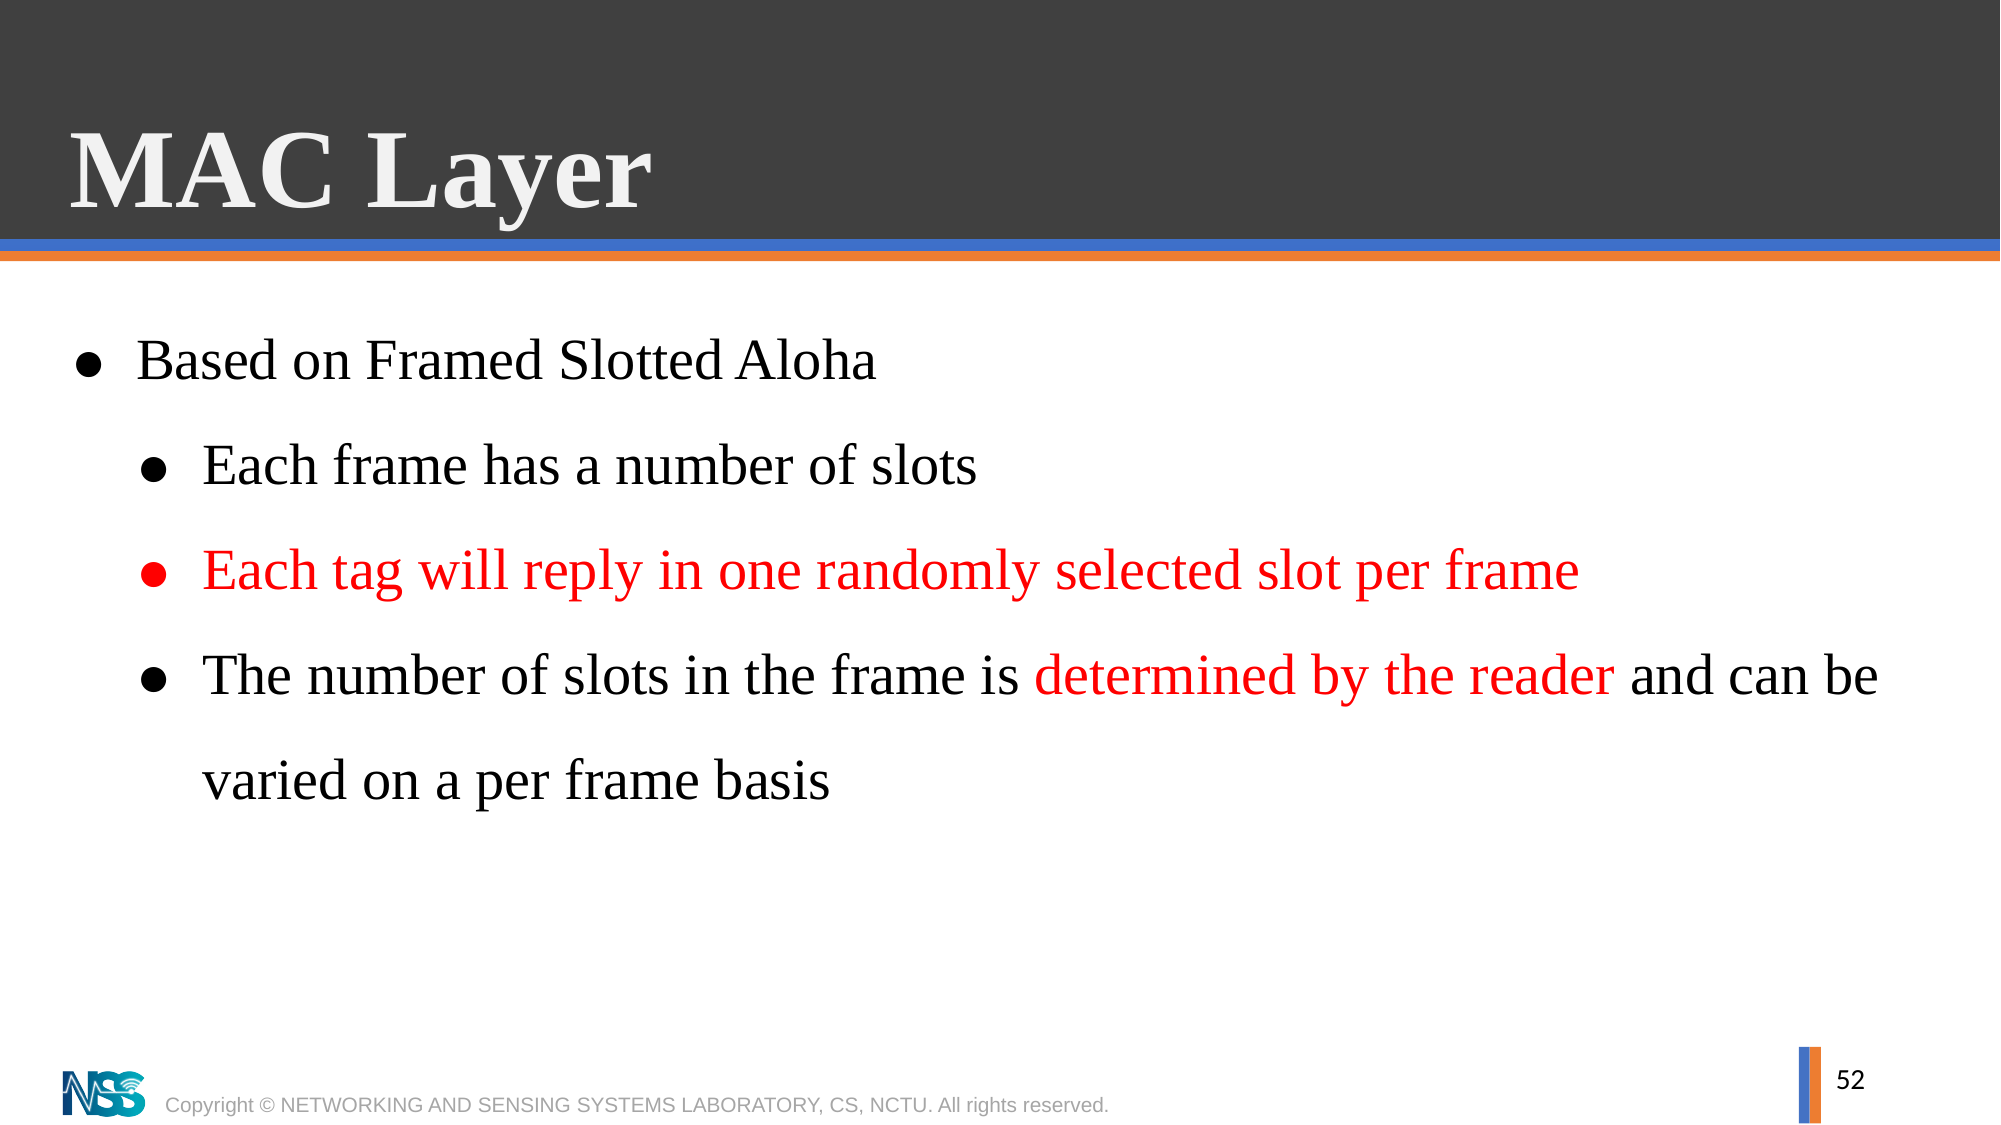

# MAC Layer
Based on Framed Slotted Aloha
Each frame has a number of slots
Each tag will reply in one randomly selected slot per frame
The number of slots in the frame is determined by the reader and can be varied on a per frame basis
52